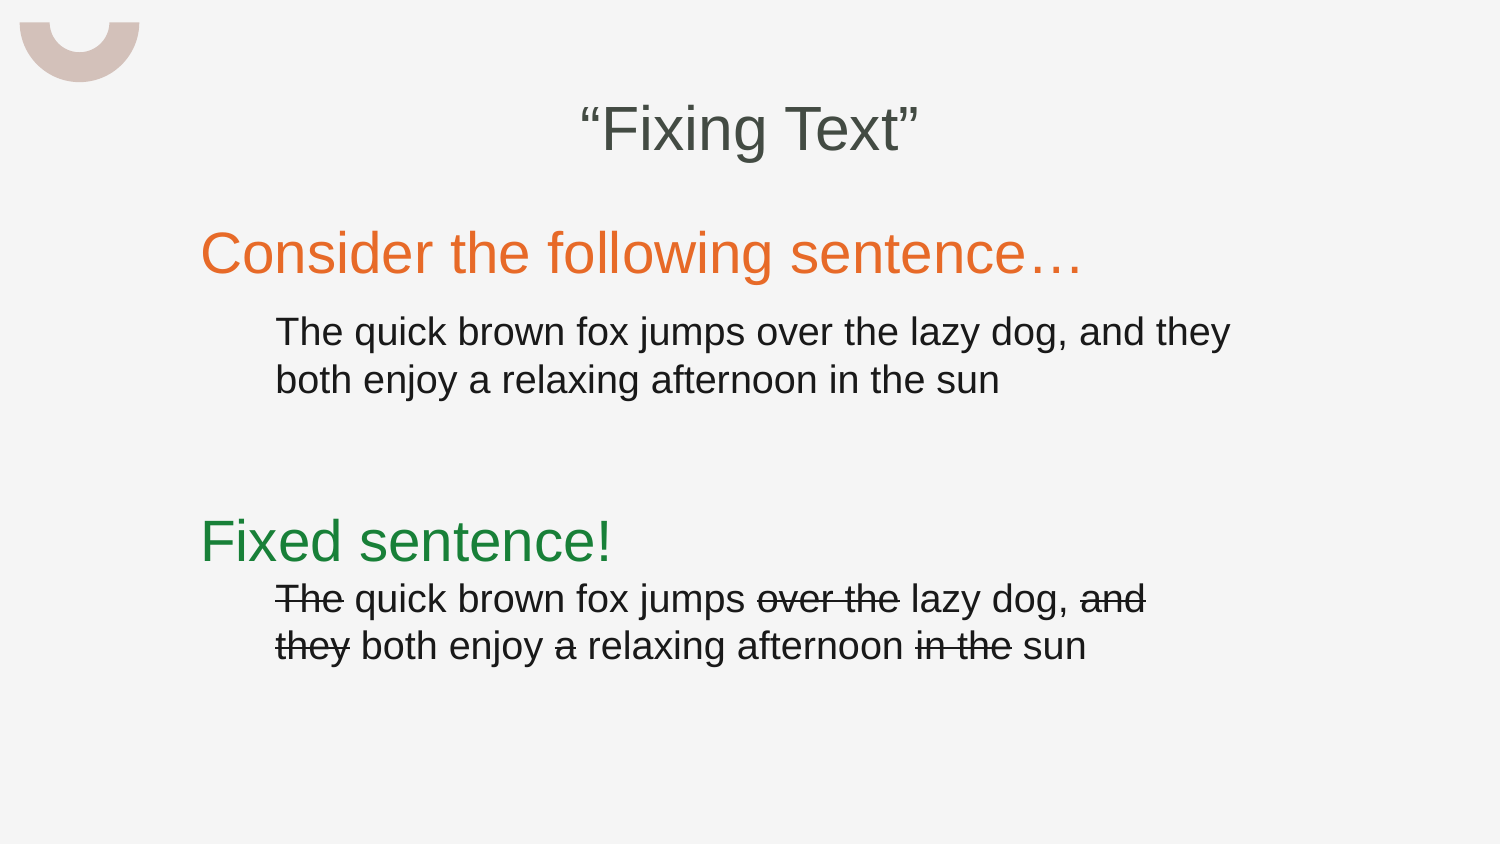

# “Fixing Text”
Consider the following sentence…
The quick brown fox jumps over the lazy dog, and they both enjoy a relaxing afternoon in the sun

Fixed sentence!
The quick brown fox jumps over the lazy dog, and they both enjoy a relaxing afternoon in the sun